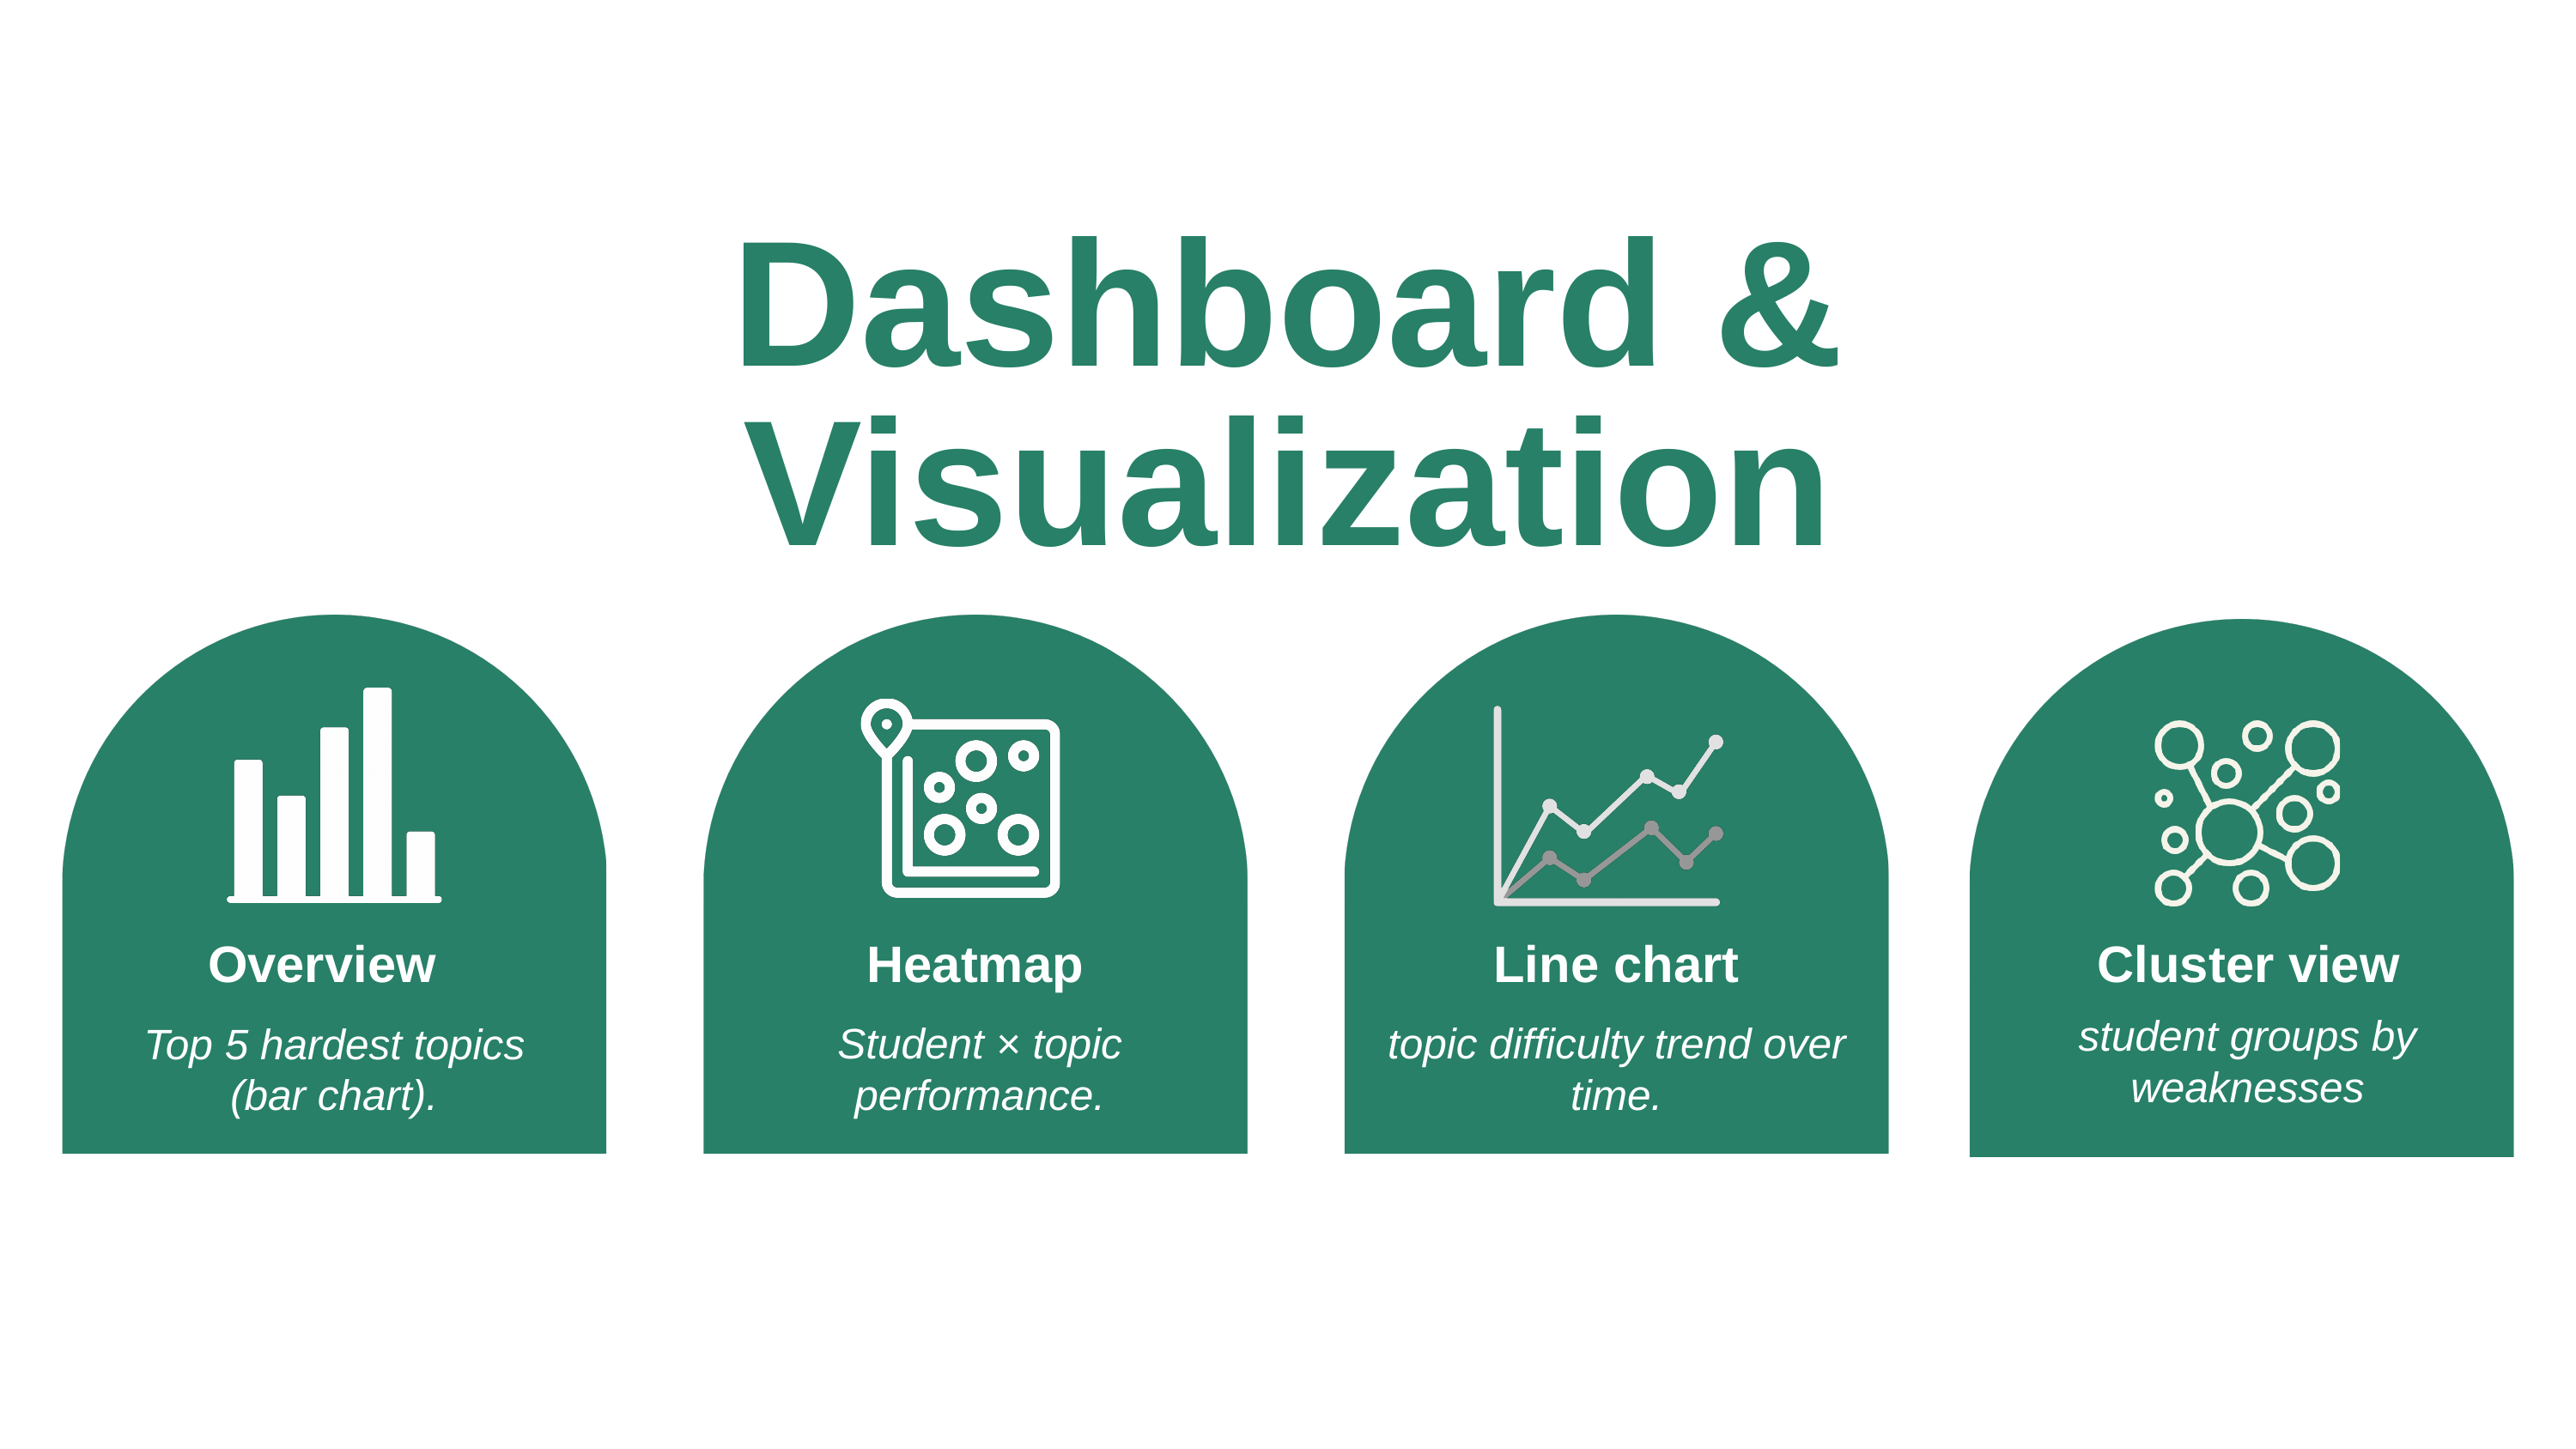

Dashboard & Visualization

 Overview
Heatmap
Line chart
 Cluster view
student groups by weaknesses
Student × topic performance.
topic difficulty trend over time.
Top 5 hardest topics (bar chart).